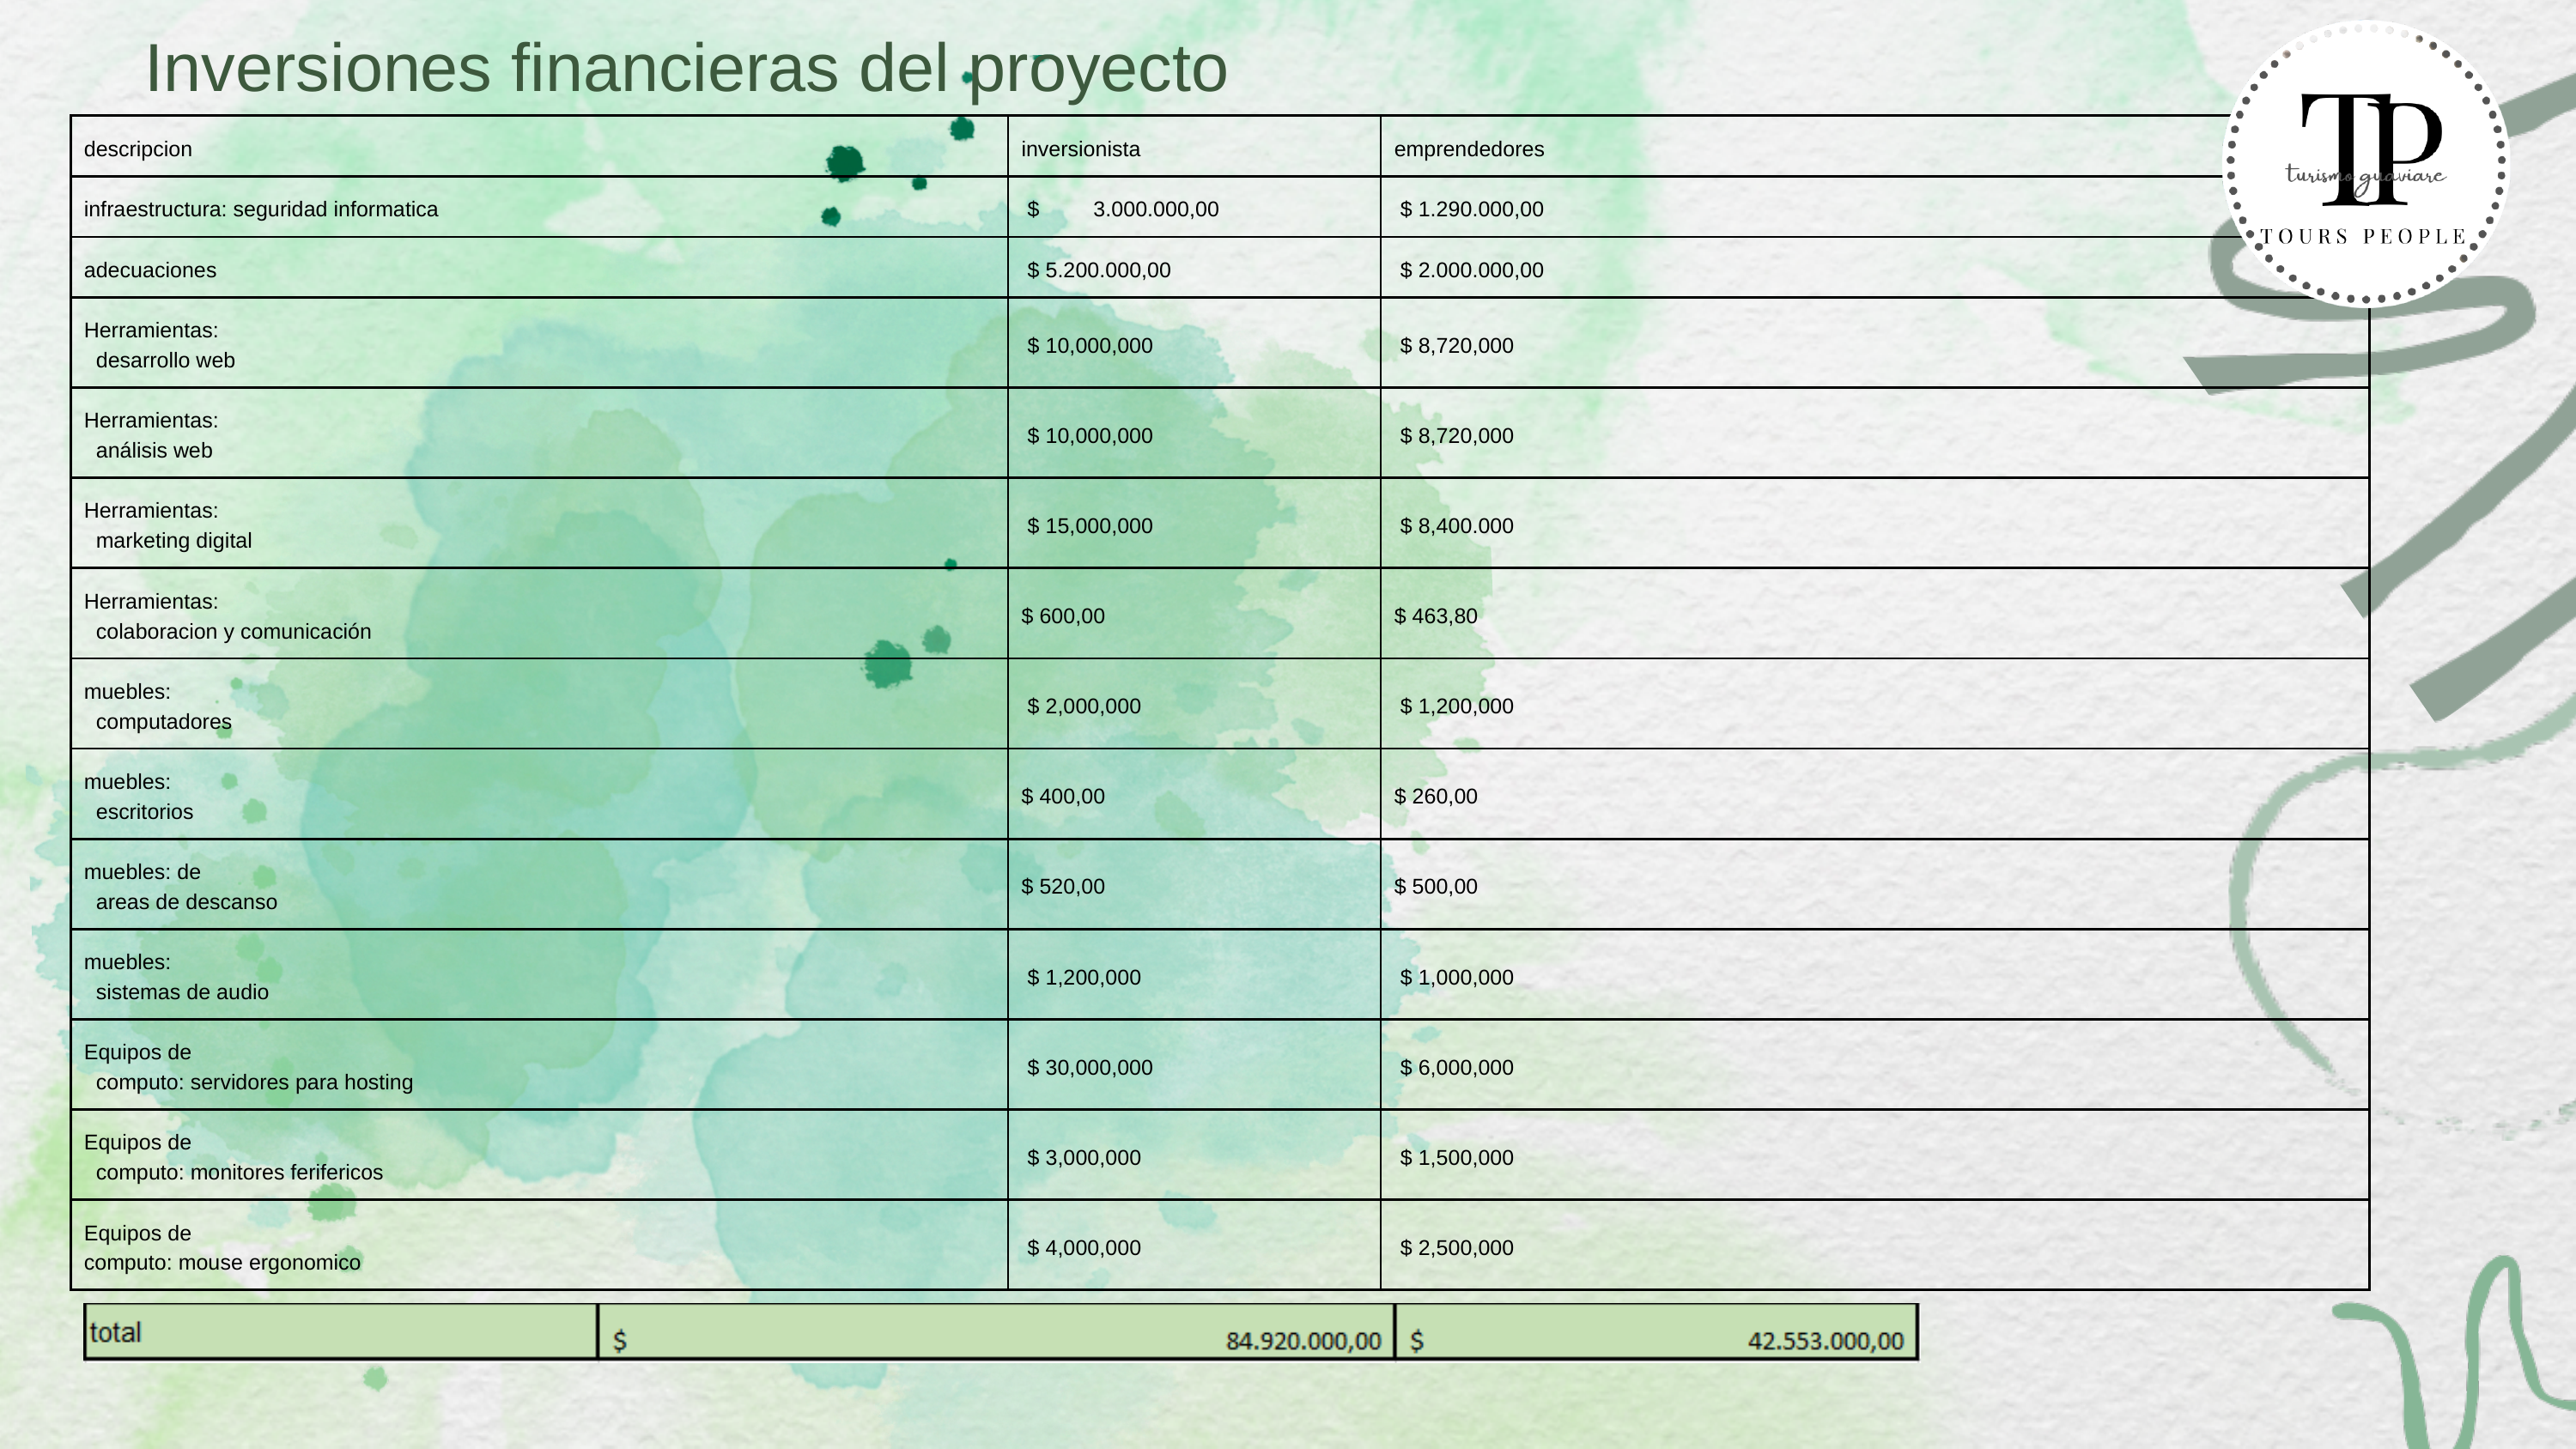

Inversiones financieras del proyecto

| descripcion | inversionista | emprendedores |
| --- | --- | --- |
| infraestructura: seguridad informatica | $         3.000.000,00 | $ 1.290.000,00 |
| adecuaciones | $ 5.200.000,00 | $ 2.000.000,00 |
| Herramientas: desarrollo web | $ 10,000,000 | $ 8,720,000 |
| Herramientas: análisis web | $ 10,000,000 | $ 8,720,000 |
| Herramientas: marketing digital | $ 15,000,000 | $ 8,400.000 |
| Herramientas: colaboracion y comunicación | $ 600,00 | $ 463,80 |
| muebles: computadores | $ 2,000,000 | $ 1,200,000 |
| muebles: escritorios | $ 400,00 | $ 260,00 |
| muebles: de areas de descanso | $ 520,00 | $ 500,00 |
| muebles: sistemas de audio | $ 1,200,000 | $ 1,000,000 |
| Equipos de computo: servidores para hosting | $ 30,000,000 | $ 6,000,000 |
| Equipos de computo: monitores ferifericos | $ 3,000,000 | $ 1,500,000 |
| Equipos de computo: mouse ergonomico | $ 4,000,000 | $ 2,500,000 |